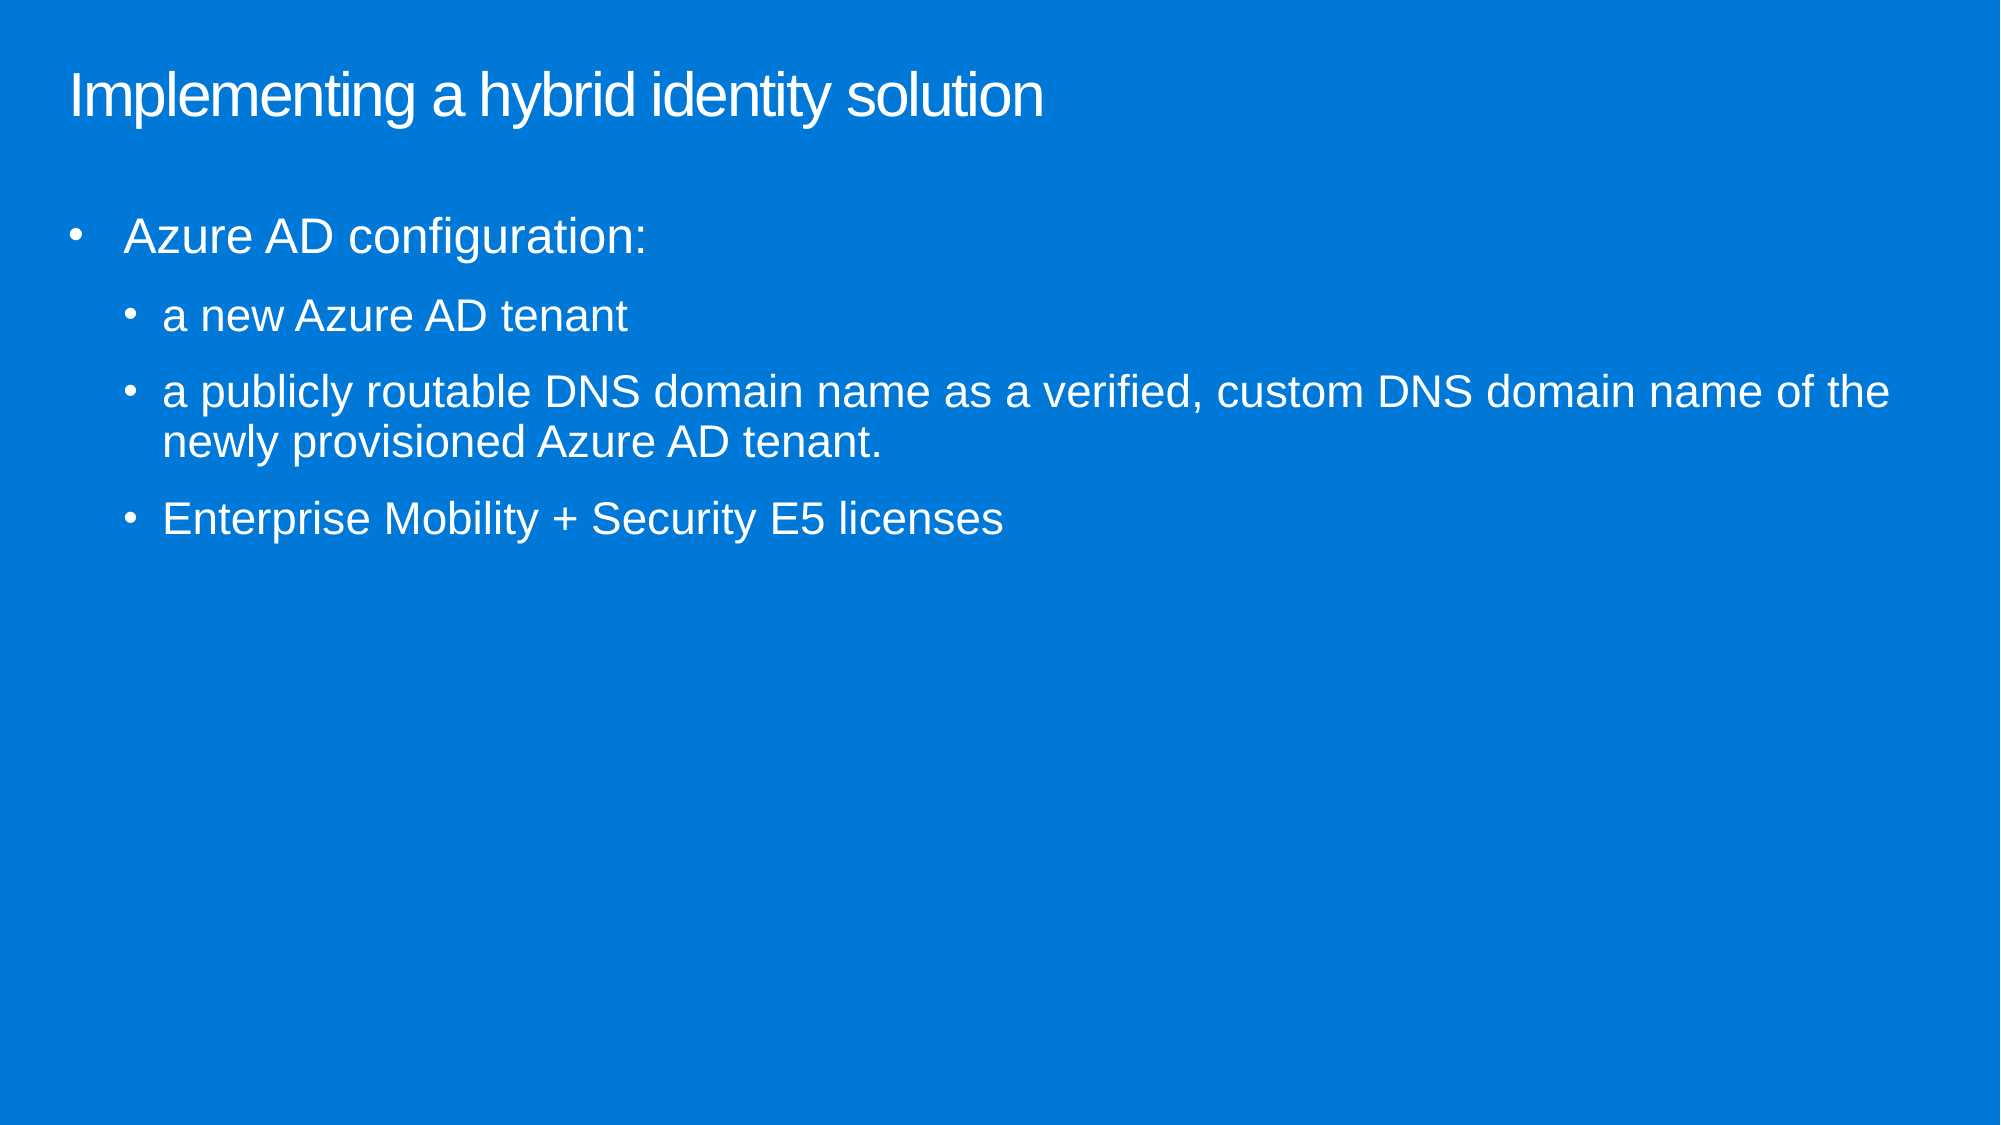

# Implementing a hybrid identity solution
Azure AD configuration:
a new Azure AD tenant
a publicly routable DNS domain name as a verified, custom DNS domain name of the newly provisioned Azure AD tenant.
Enterprise Mobility + Security E5 licenses